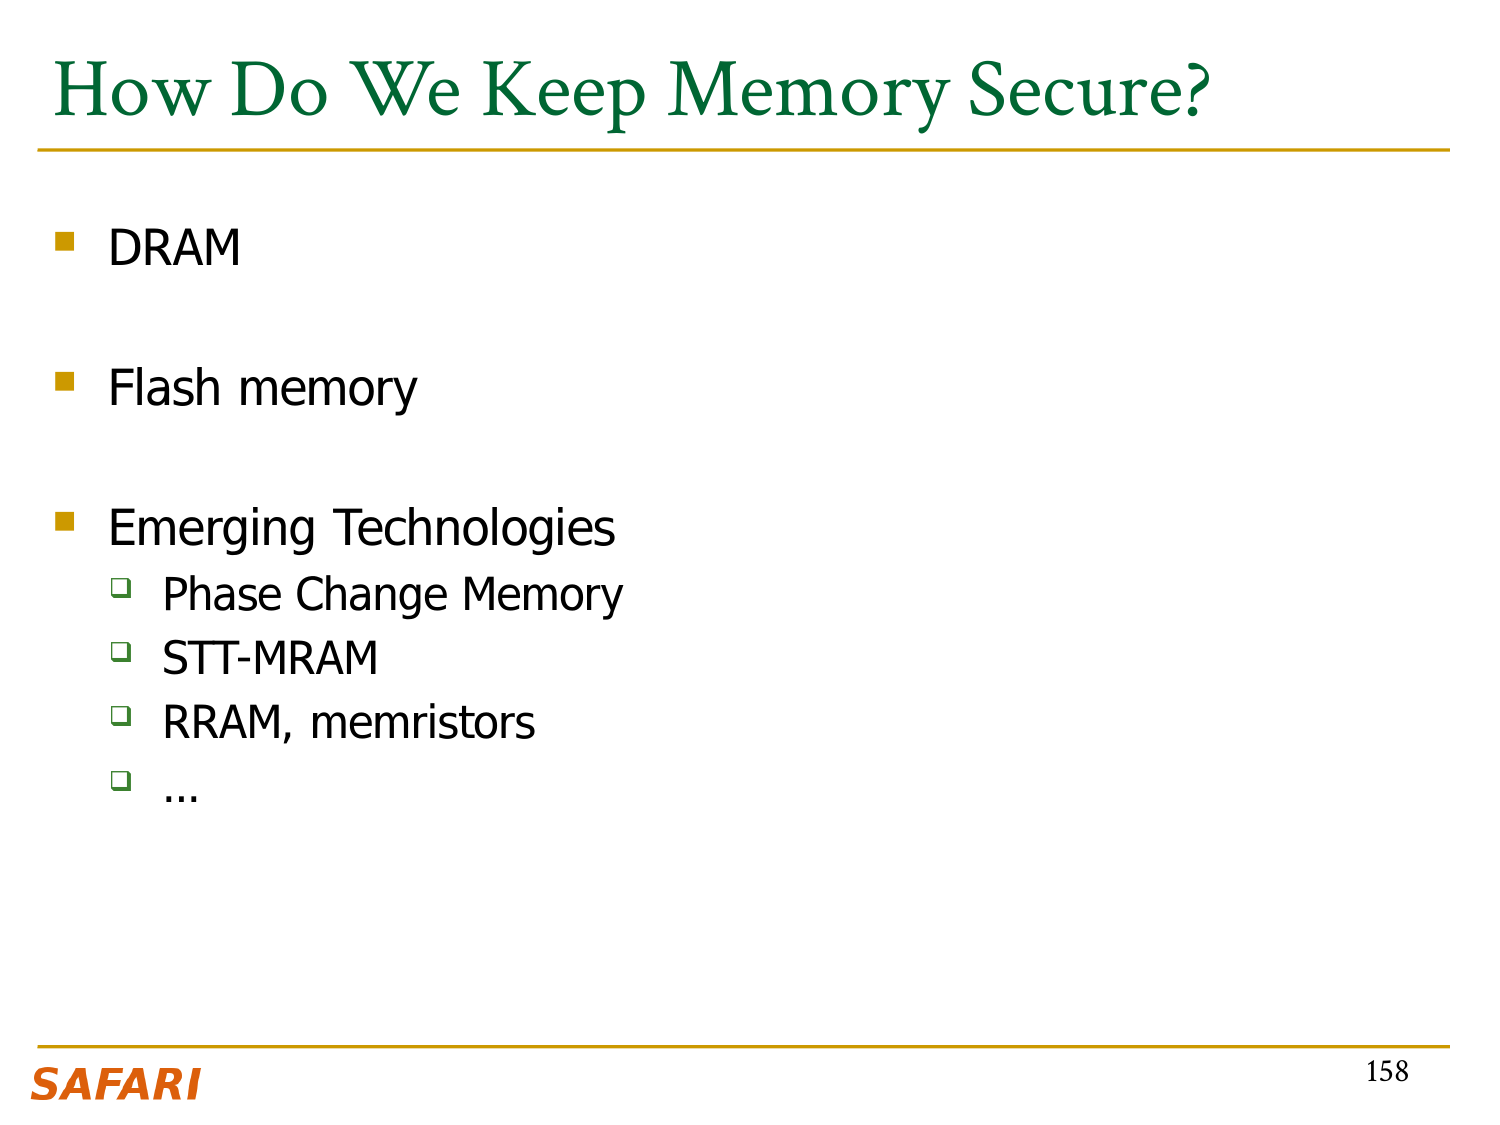

# How Do We Keep Memory Secure?
DRAM

Flash memory

Emerging Technologies
Phase Change Memory
STT-MRAM
RRAM, memristors
…

158